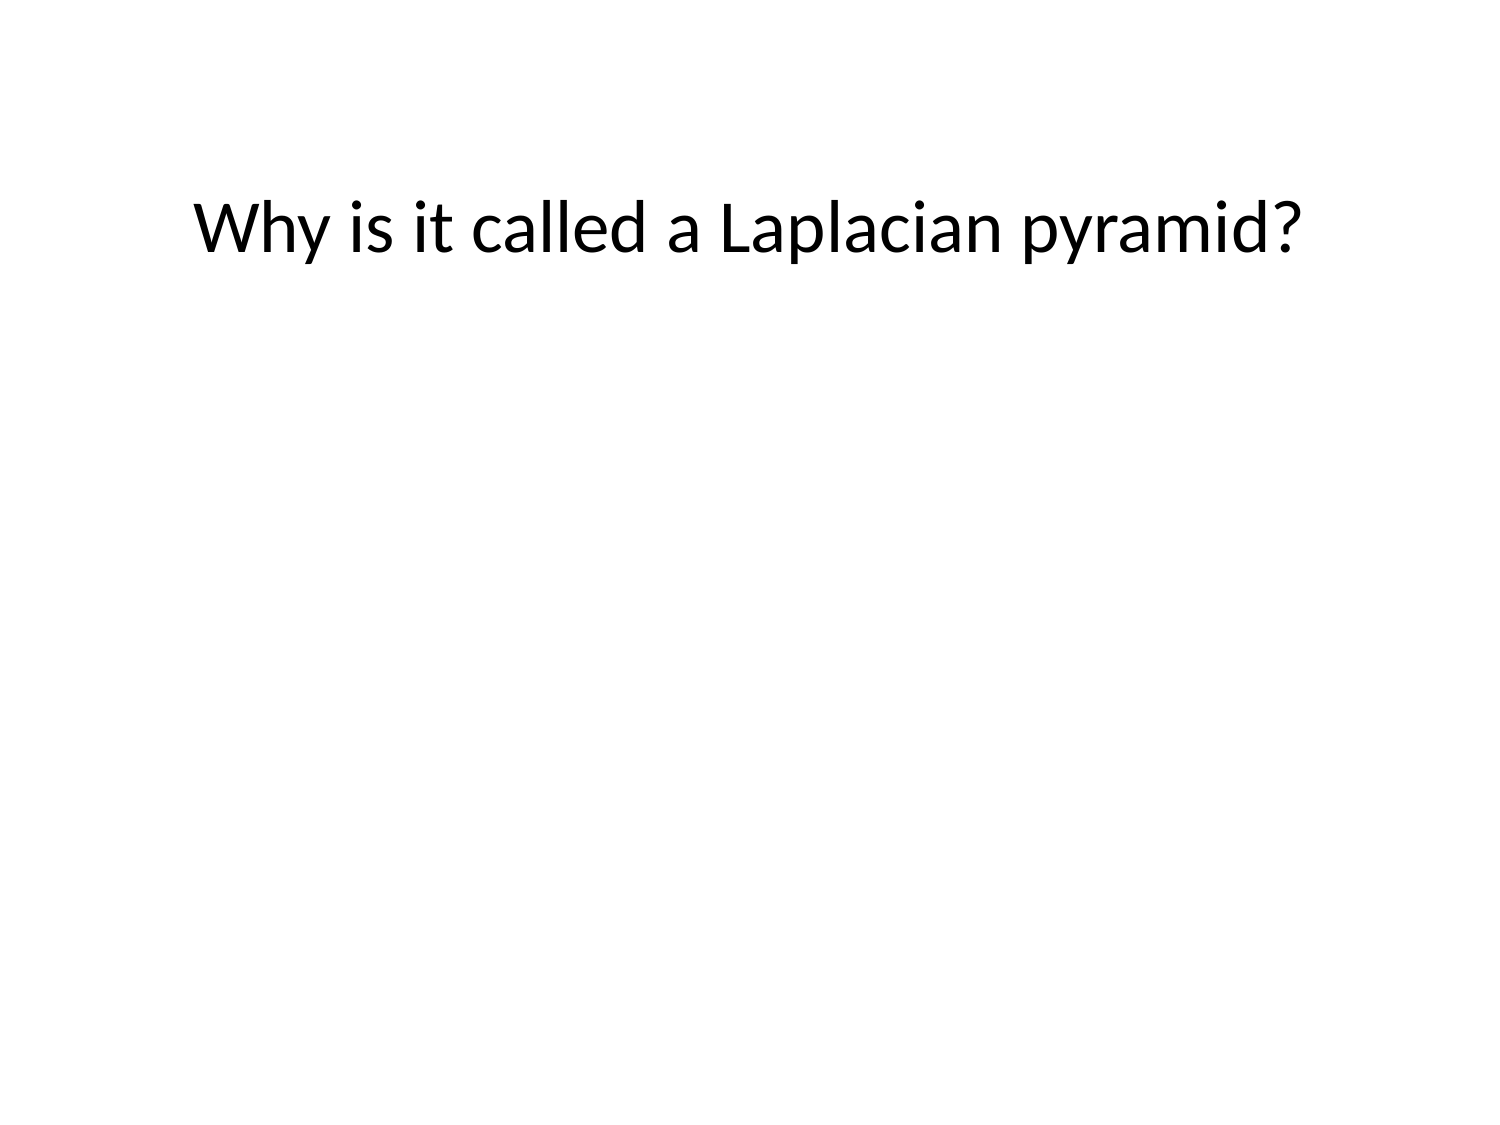

# Why is it called a Laplacian pyramid?